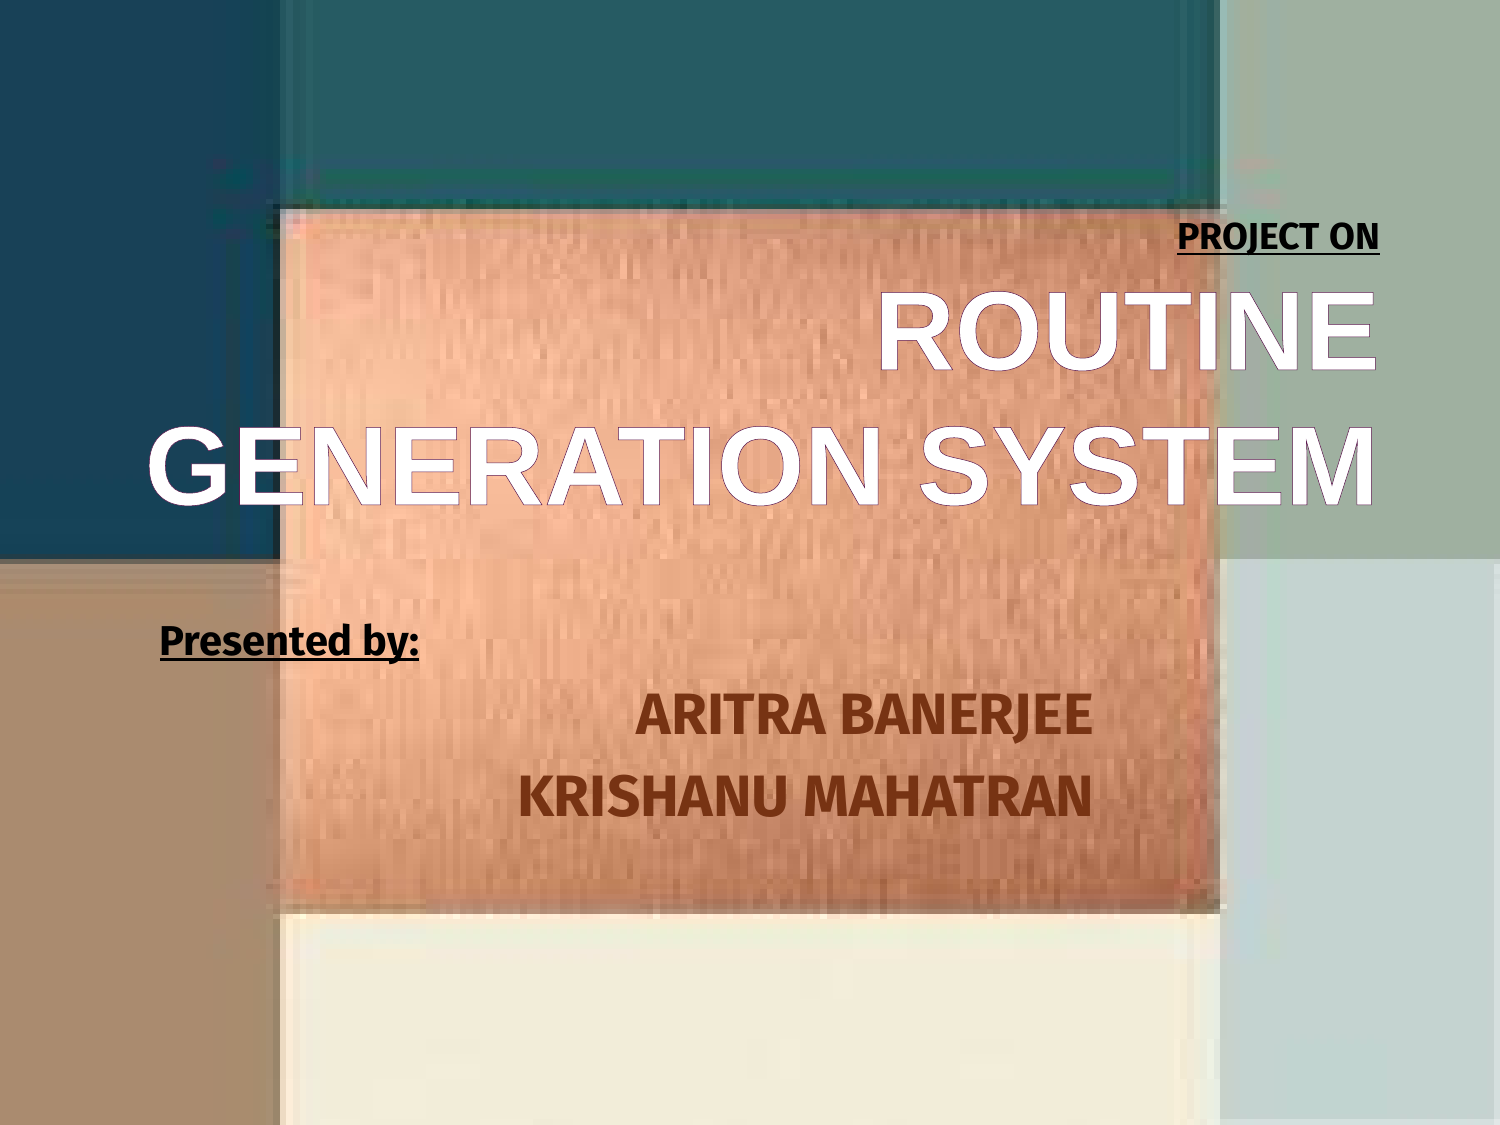

# Project on ROUTINE GENERATION SYSTEM

Presented by:
ARITRA BANERJEE
KRISHANU MAHATRAN